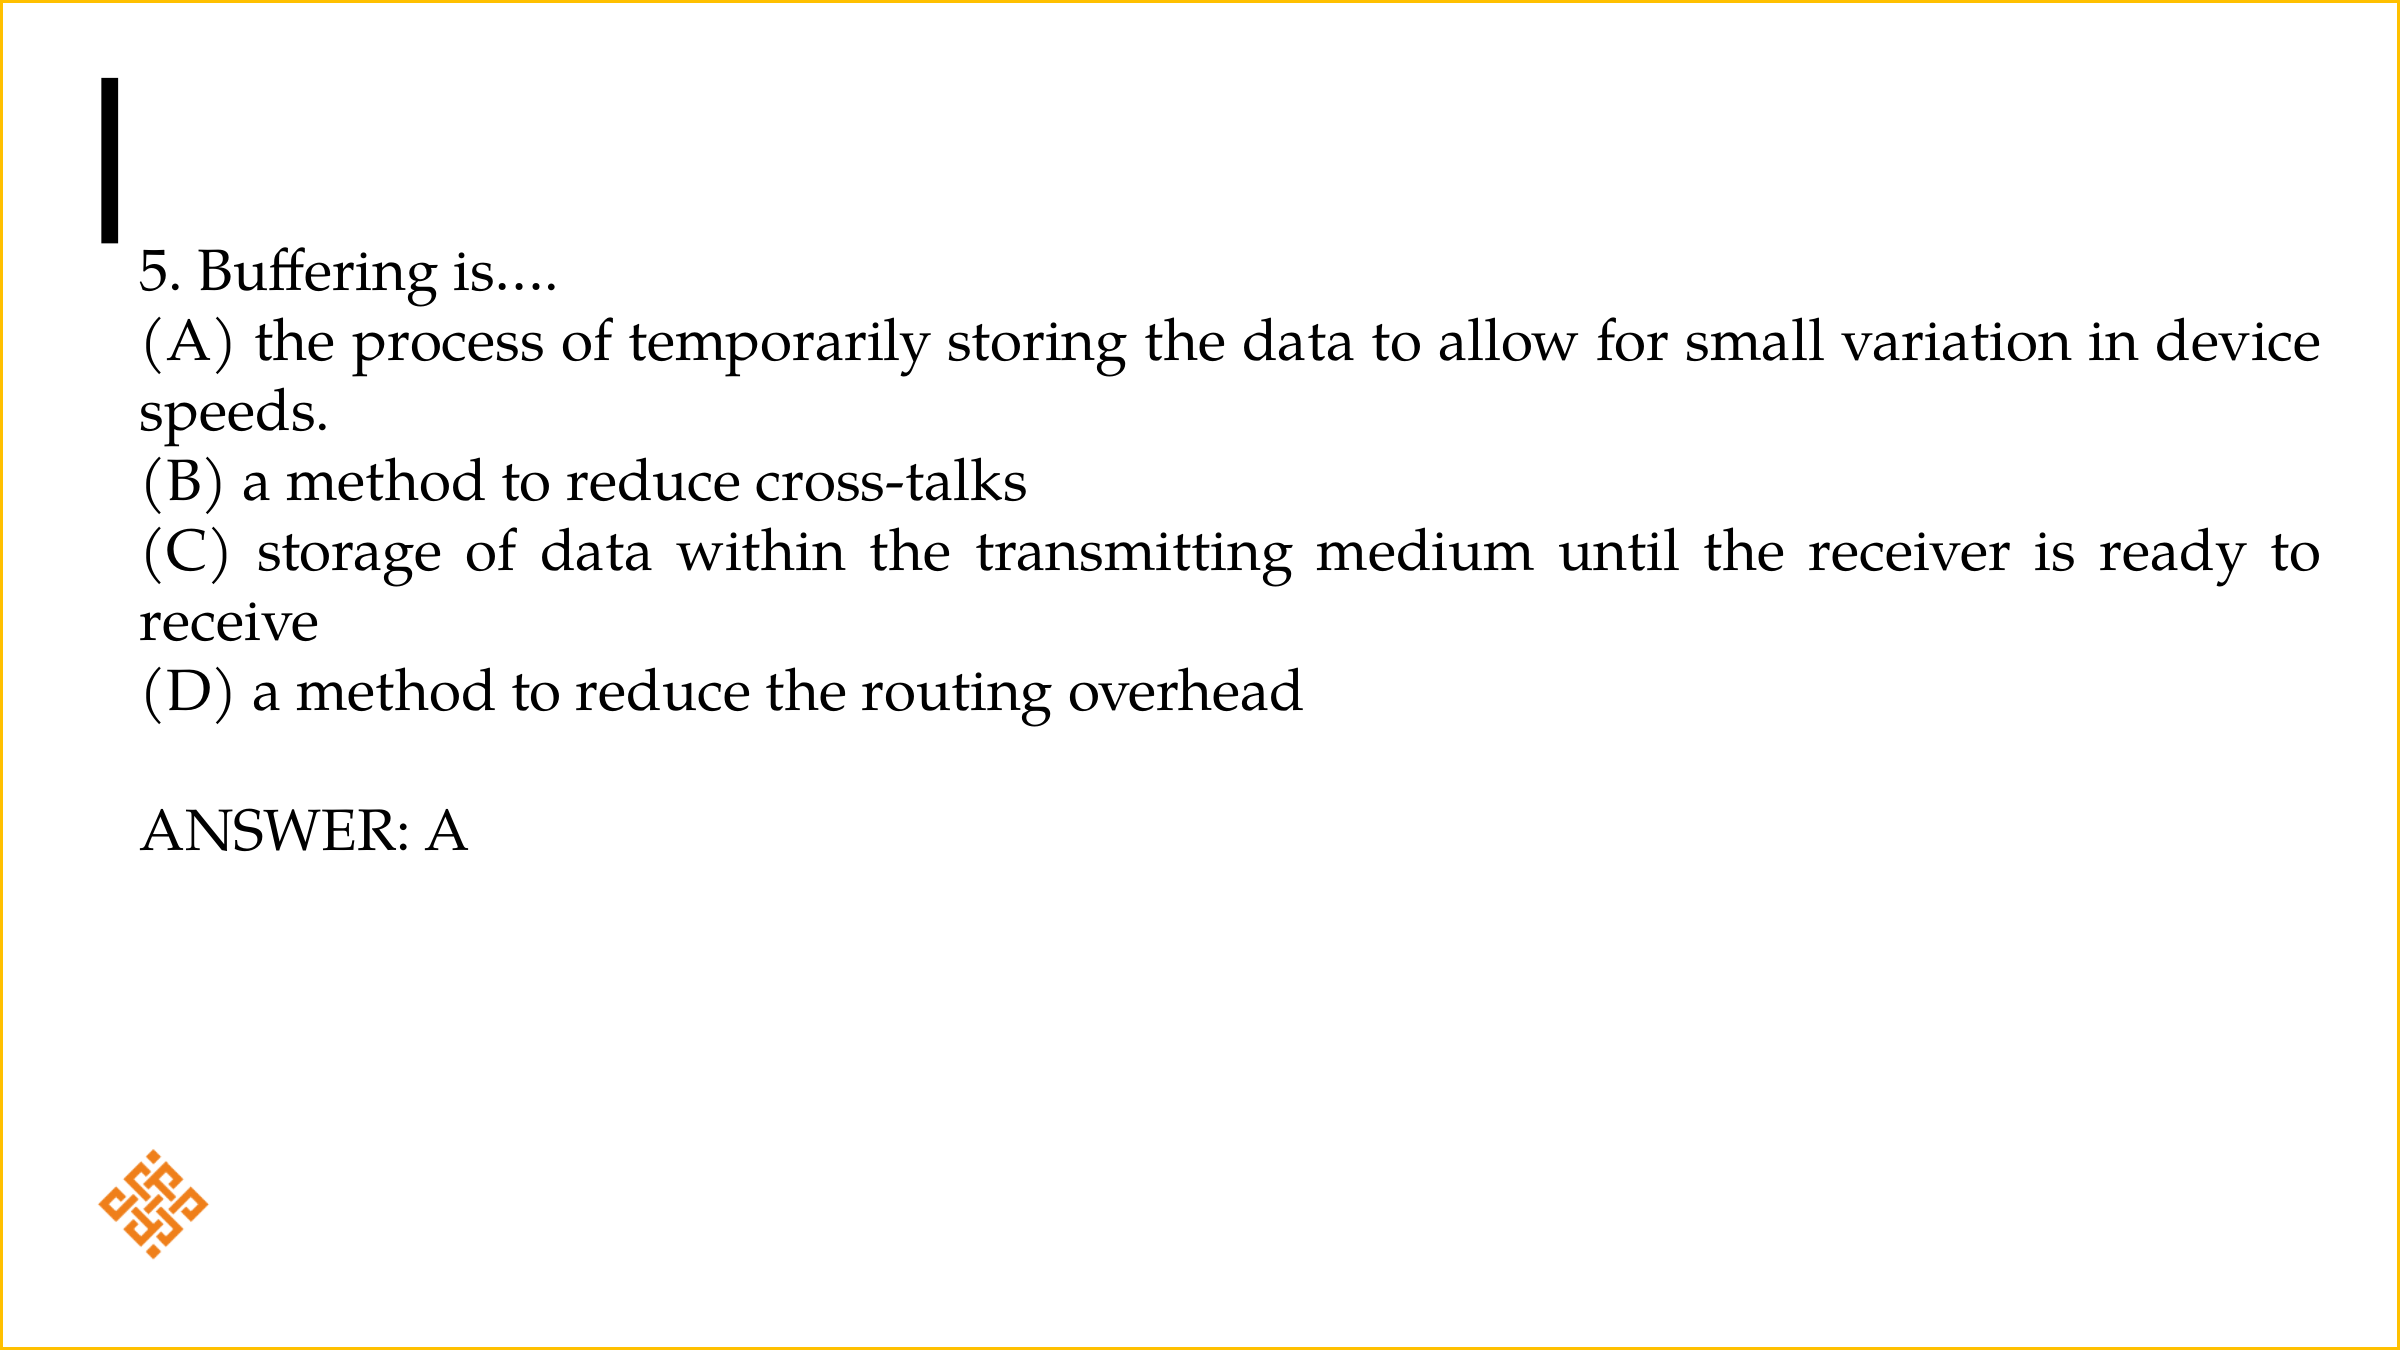

5. Buffering is….
(A) the process of temporarily storing the data to allow for small variation in device speeds.
(B) a method to reduce cross-talks
(C) storage of data within the transmitting medium until the receiver is ready to receive
(D) a method to reduce the routing overhead

ANSWER: A